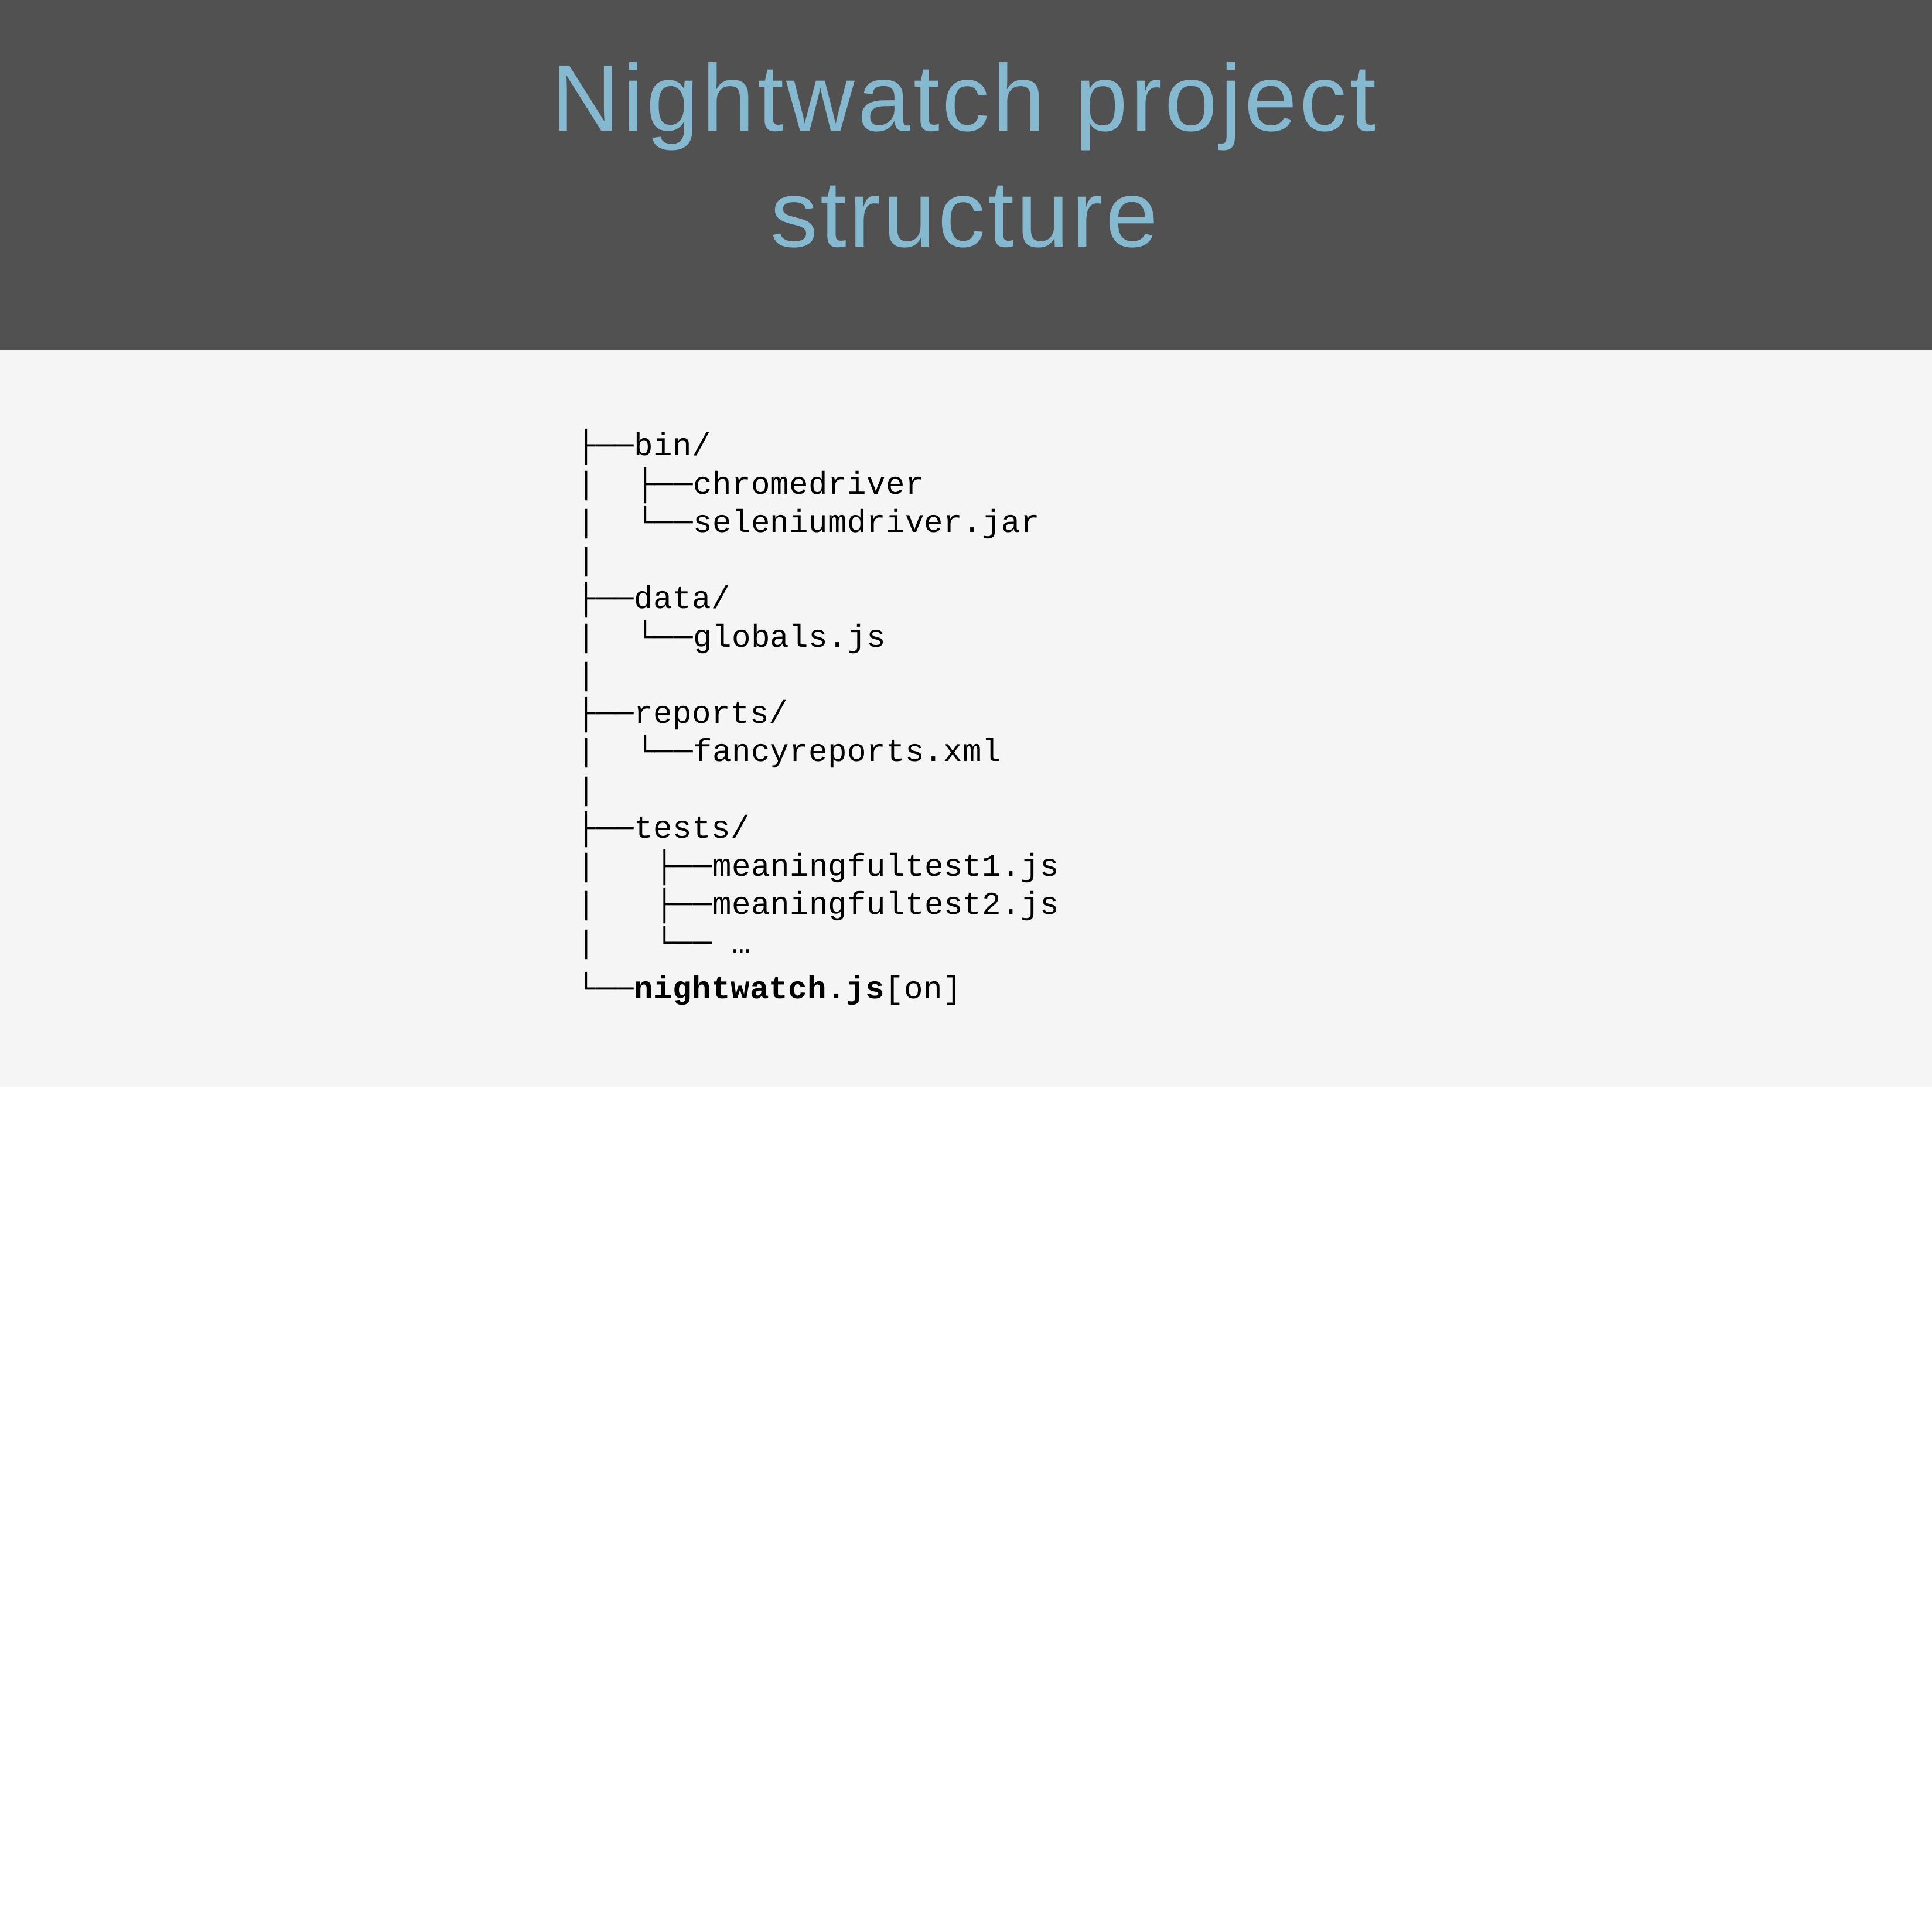

# Nightwatch project  structure

├──bin/
|	├──chromedriver
|	└──seleniumdriver.jar
|
├──data/
|	└──globals.js
|
├──reports/
|	└──fancyreports.xml
|
├──tests/
|	├──meaningfultest1.js
|	├──meaningfultest2.js
|	└── …
└──nightwatch.js[on]